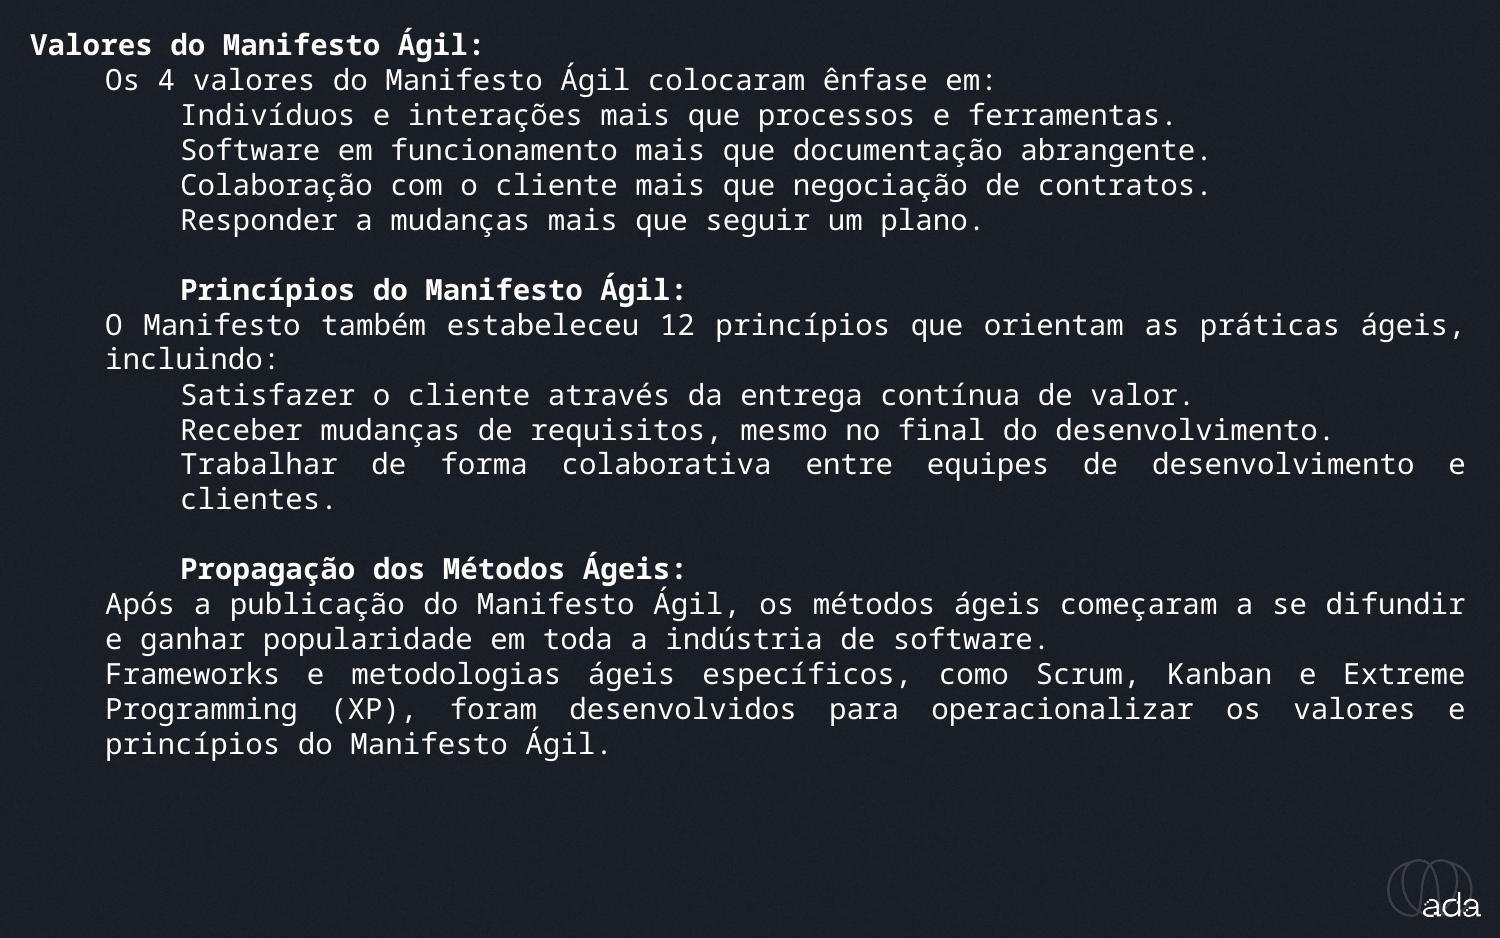

_e onde entra o Ágil em todos esses desafios?
Valores do Manifesto Ágil:
Os 4 valores do Manifesto Ágil colocaram ênfase em:
Indivíduos e interações mais que processos e ferramentas.
Software em funcionamento mais que documentação abrangente.
Colaboração com o cliente mais que negociação de contratos.
Responder a mudanças mais que seguir um plano.

Princípios do Manifesto Ágil:
O Manifesto também estabeleceu 12 princípios que orientam as práticas ágeis, incluindo:
Satisfazer o cliente através da entrega contínua de valor.
Receber mudanças de requisitos, mesmo no final do desenvolvimento.
Trabalhar de forma colaborativa entre equipes de desenvolvimento e clientes.

Propagação dos Métodos Ágeis:
Após a publicação do Manifesto Ágil, os métodos ágeis começaram a se difundir e ganhar popularidade em toda a indústria de software.
Frameworks e metodologias ágeis específicos, como Scrum, Kanban e Extreme Programming (XP), foram desenvolvidos para operacionalizar os valores e princípios do Manifesto Ágil.